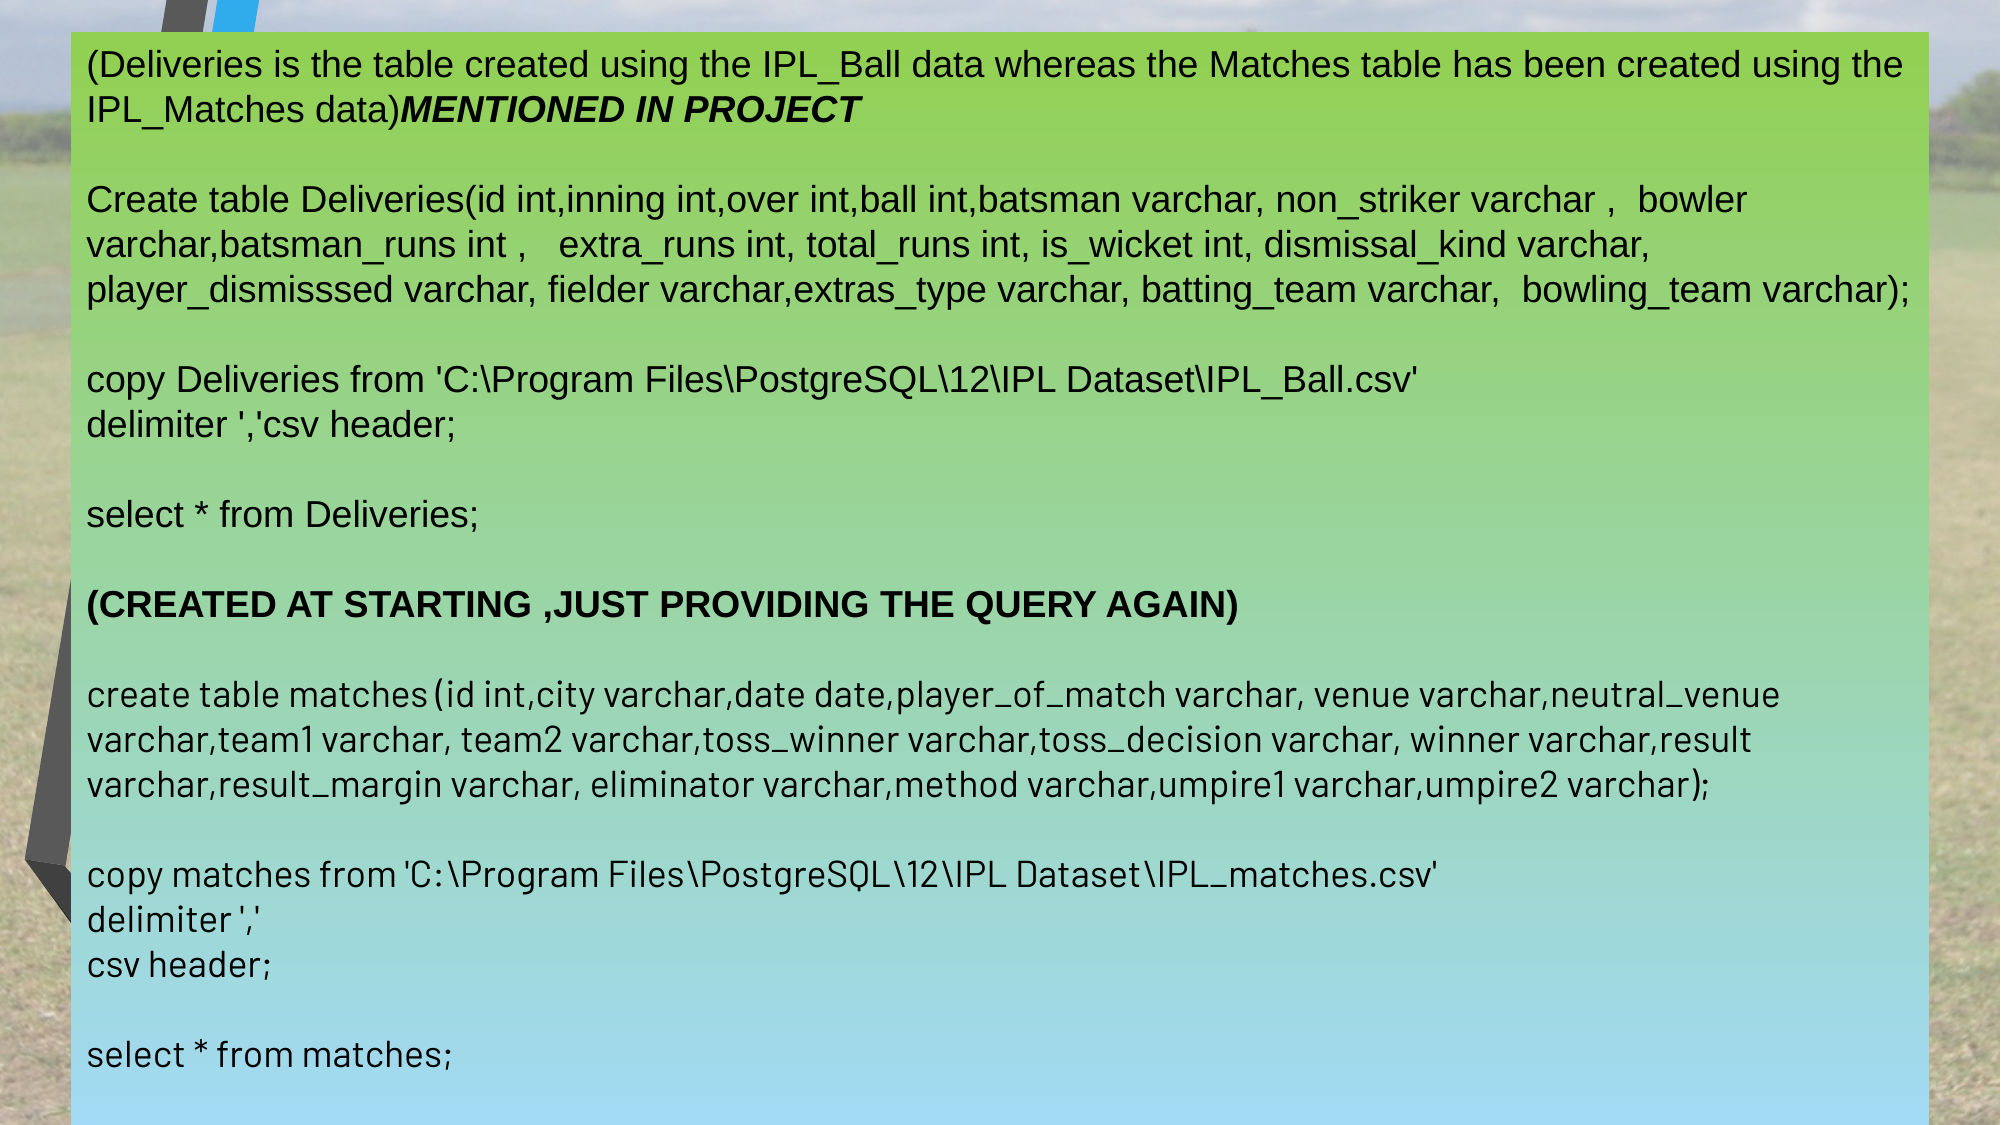

(Deliveries is the table created using the IPL_Ball data whereas the Matches table has been created using the IPL_Matches data)MENTIONED IN PROJECT

Create table Deliveries(id int,inning int,over int,ball int,batsman varchar, non_striker varchar ,  bowler varchar,batsman_runs int ,   extra_runs int, total_runs int, is_wicket int, dismissal_kind varchar, player_dismisssed varchar, fielder varchar,extras_type varchar, batting_team varchar,  bowling_team varchar);
copy Deliveries from 'C:\Program Files\PostgreSQL\12\IPL Dataset\IPL_Ball.csv'
delimiter ','csv header;

select * from Deliveries;

(CREATED AT STARTING ,JUST PROVIDING THE QUERY AGAIN)

create table matches (id int,city varchar,date date,player_of_match varchar, venue varchar,neutral_venue varchar,team1 varchar, team2 varchar,toss_winner varchar,toss_decision varchar, winner varchar,result varchar,result_margin varchar, eliminator varchar,method varchar,umpire1 varchar,umpire2 varchar);
copy matches from 'C:\Program Files\PostgreSQL\12\IPL Dataset\IPL_matches.csv'
delimiter ','
csv header;
select * from matches;
26